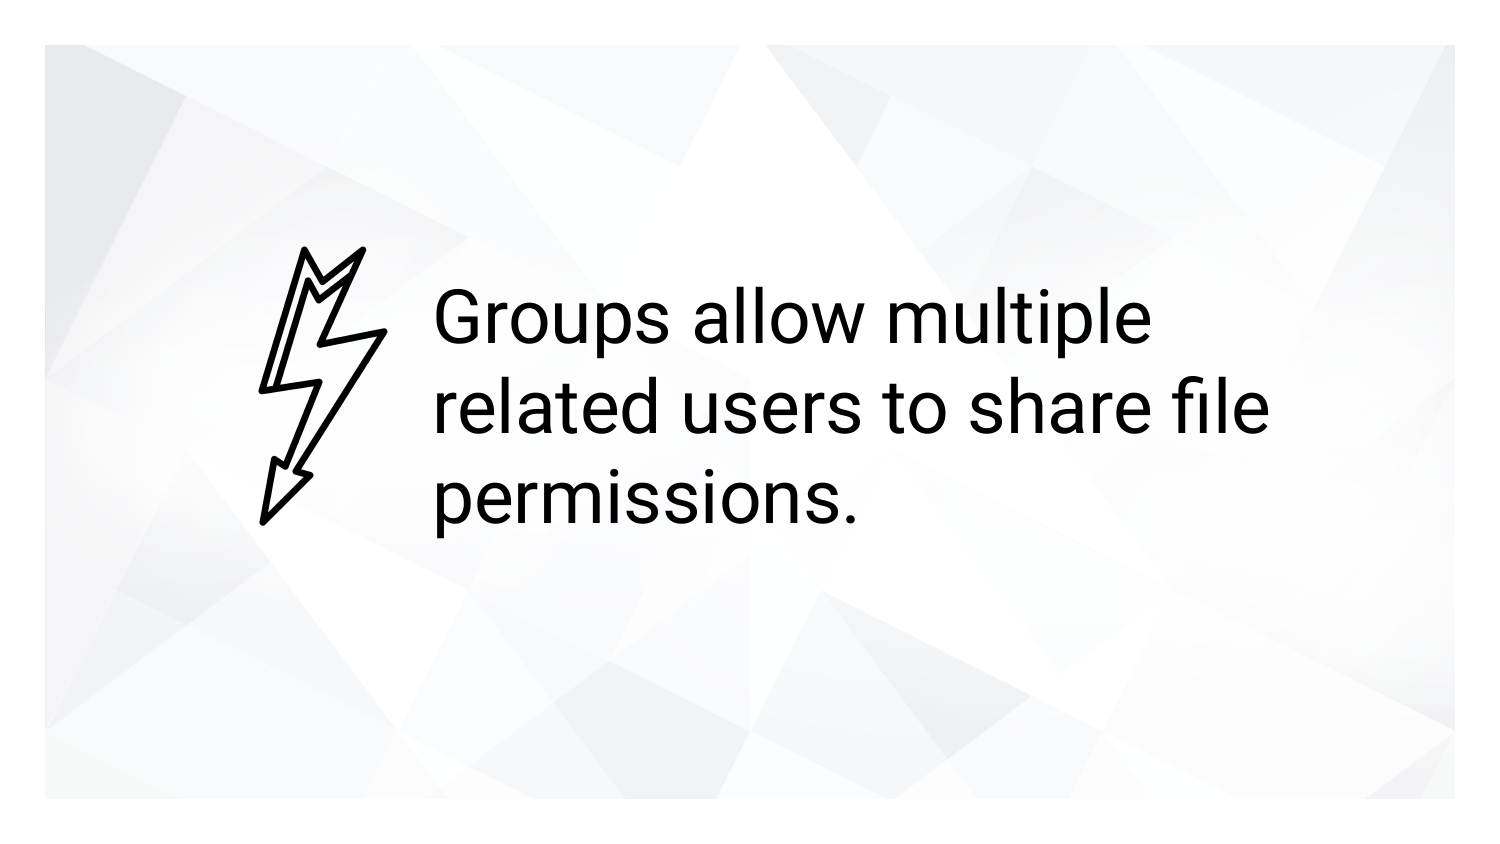

# Groups allow multiple related users to share file permissions.